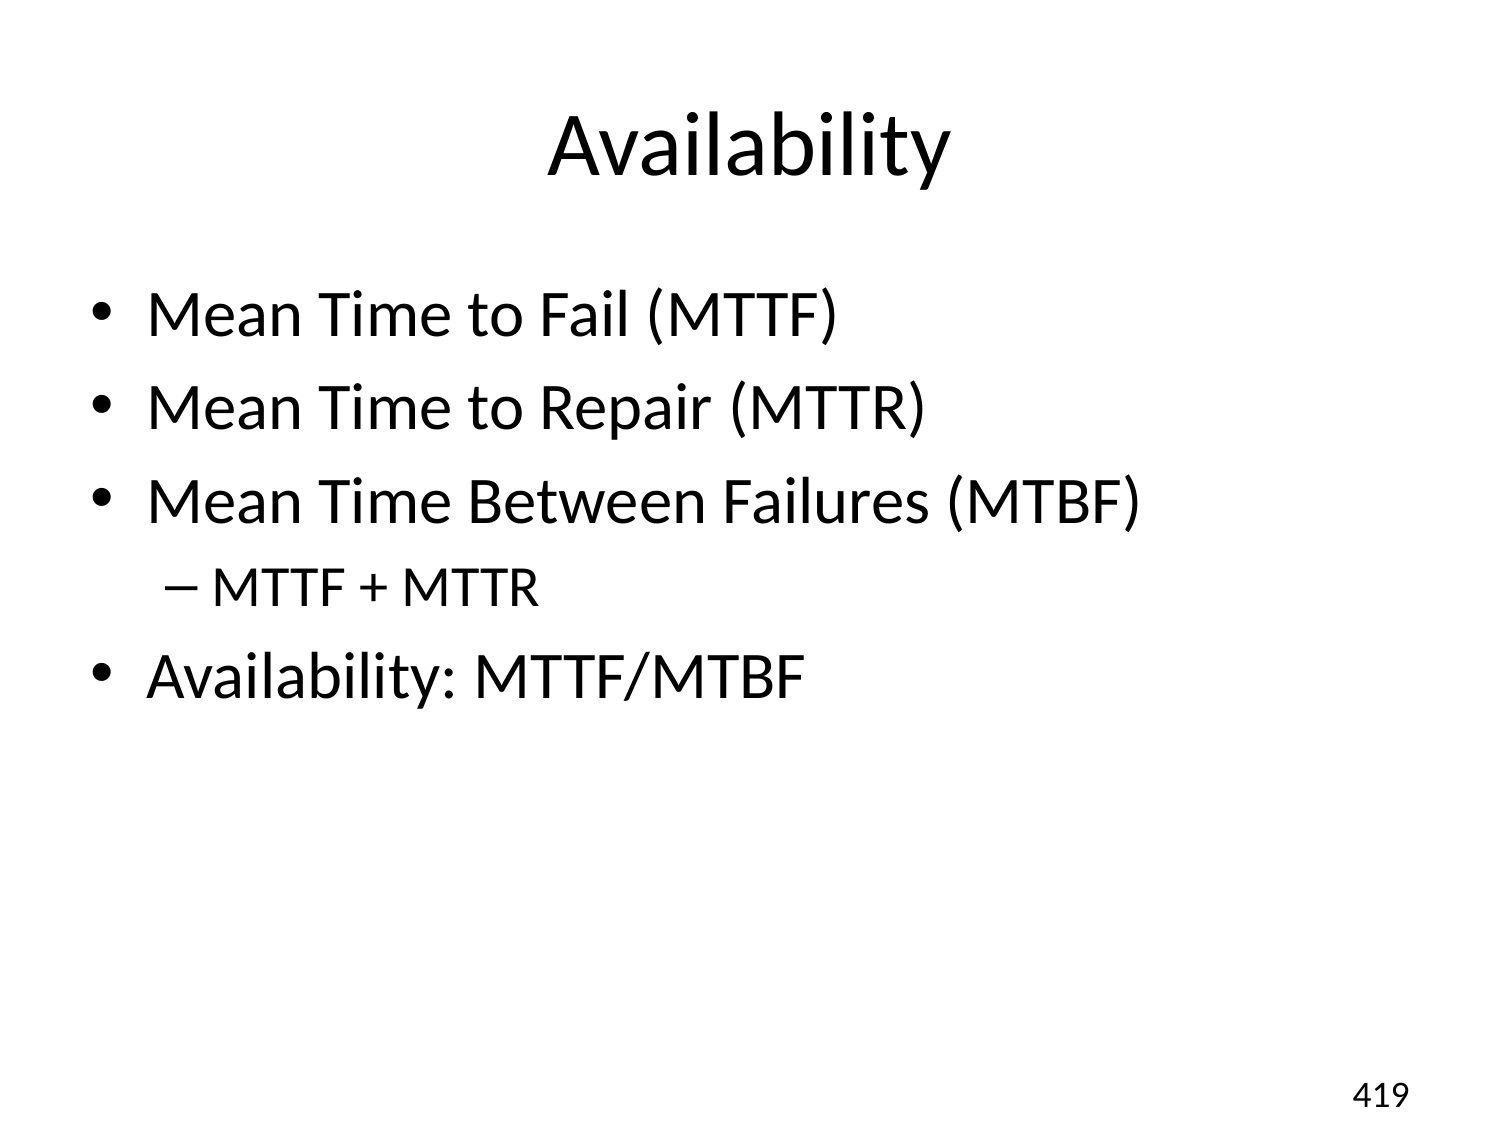

# Availability
Mean Time to Fail (MTTF)
Mean Time to Repair (MTTR)
Mean Time Between Failures (MTBF)
MTTF + MTTR
Availability: MTTF/MTBF
419